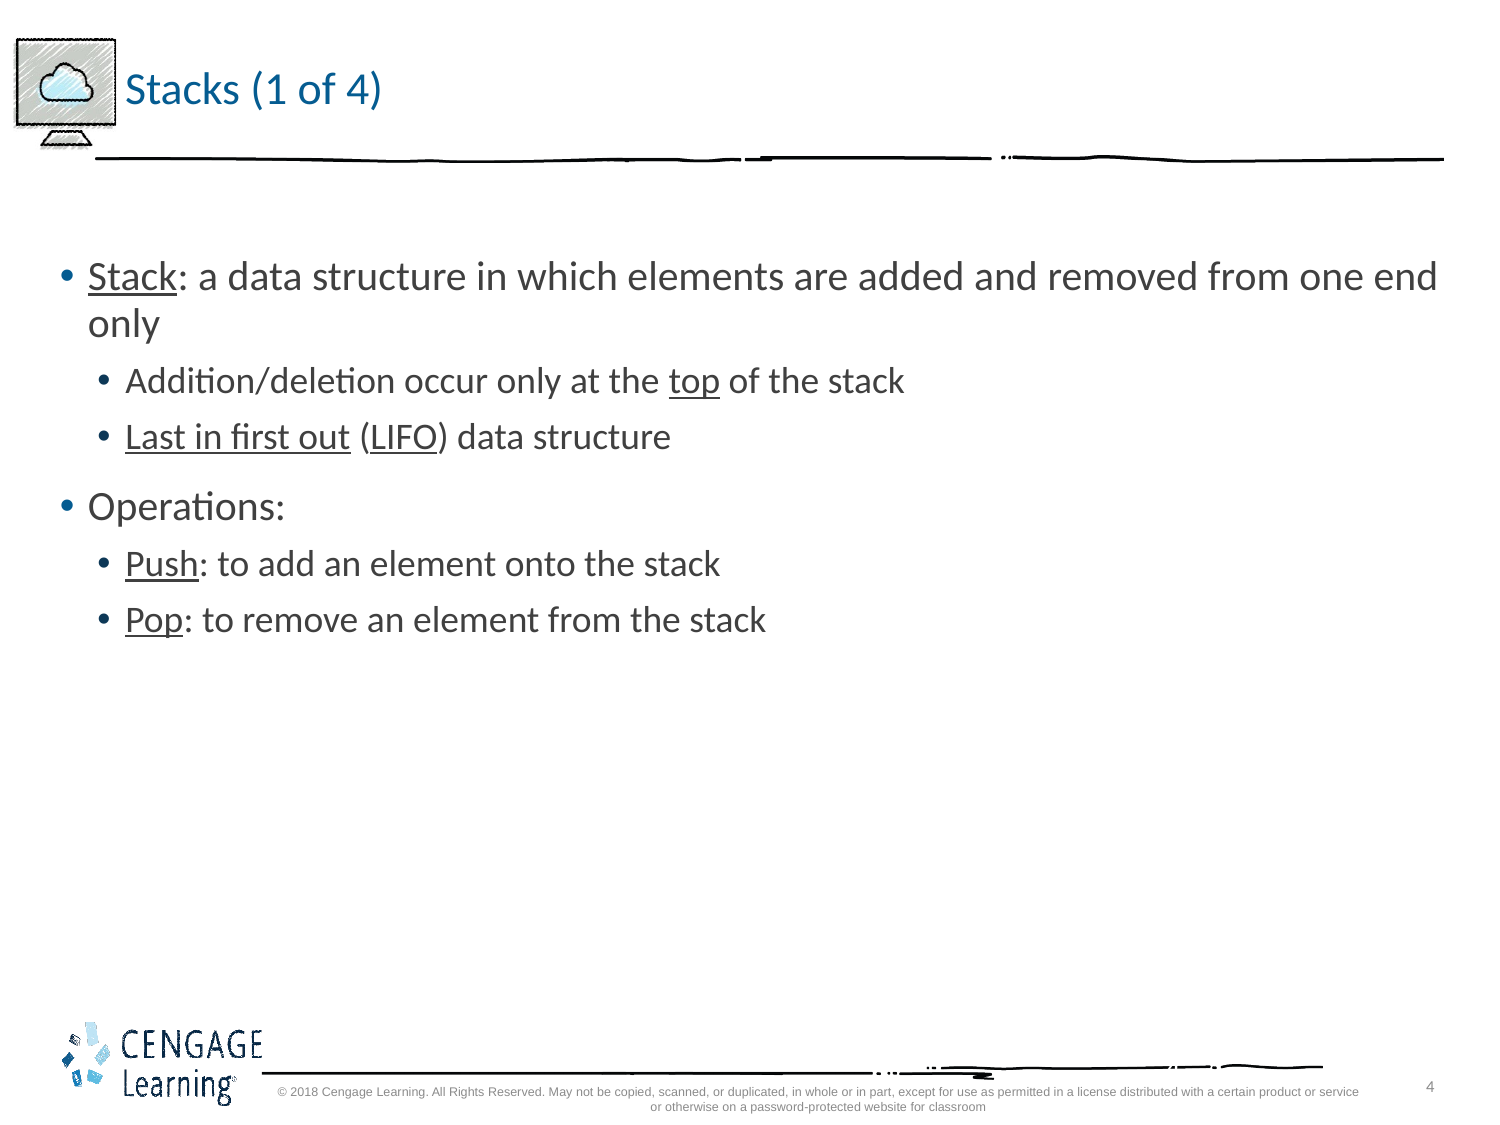

# Stacks (1 of 4)
Stack: a data structure in which elements are added and removed from one end only
Addition/deletion occur only at the top of the stack
Last in first out (LIFO) data structure
Operations:
Push: to add an element onto the stack
Pop: to remove an element from the stack
4
© 2018 Cengage Learning. All Rights Reserved. May not be copied, scanned, or duplicated, in whole or in part, except for use as permitted in a license distributed with a certain product or service or otherwise on a password-protected website for classroom